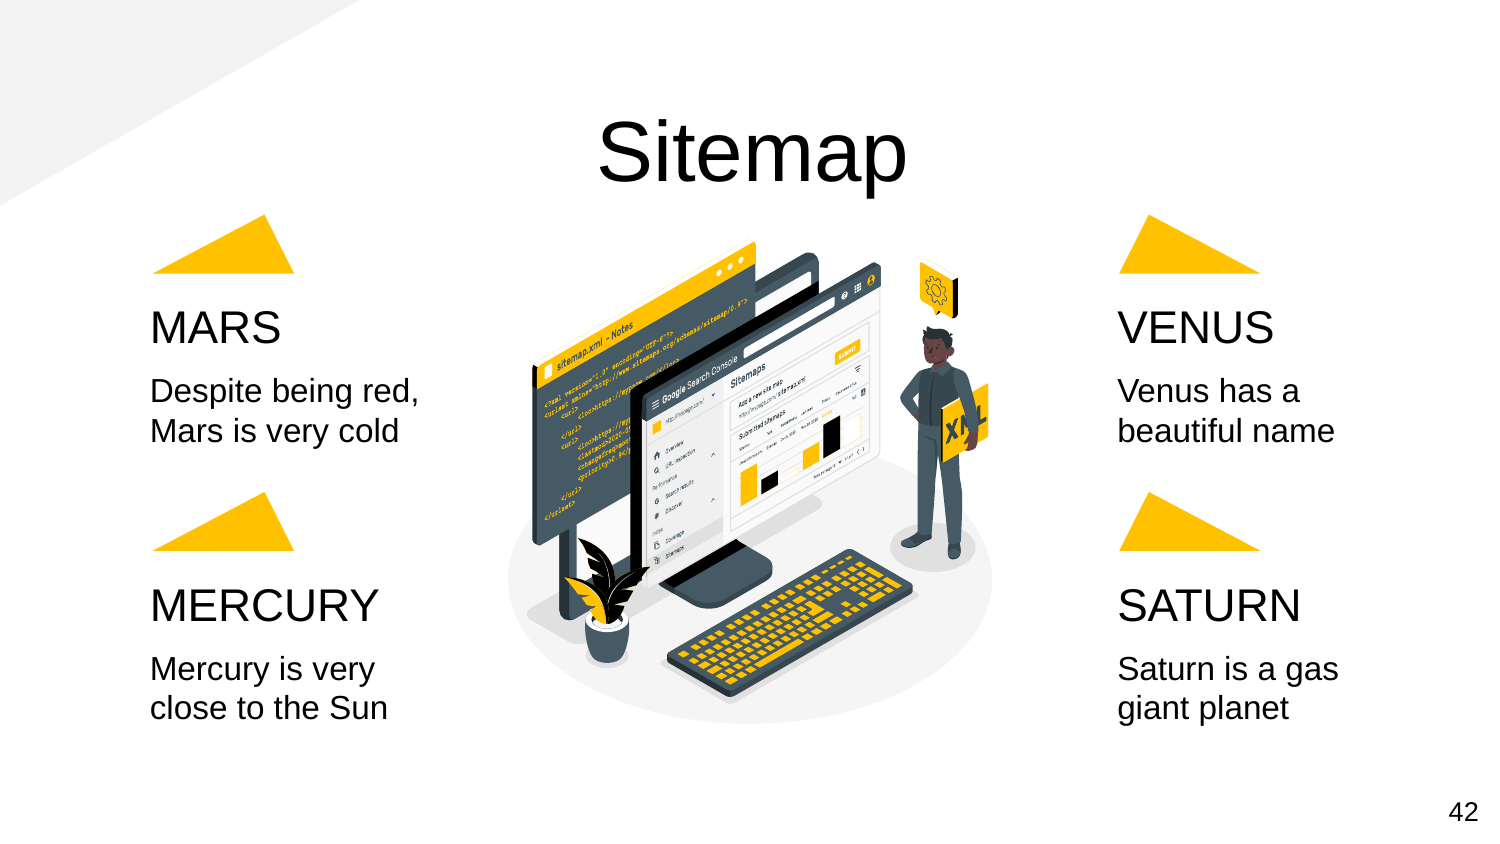

# Sitemap

MARS
VENUS
Despite being red, Mars is very cold
Venus has a beautiful name

MERCURY
SATURN
Mercury is very close to the Sun
Saturn is a gas
giant planet
42